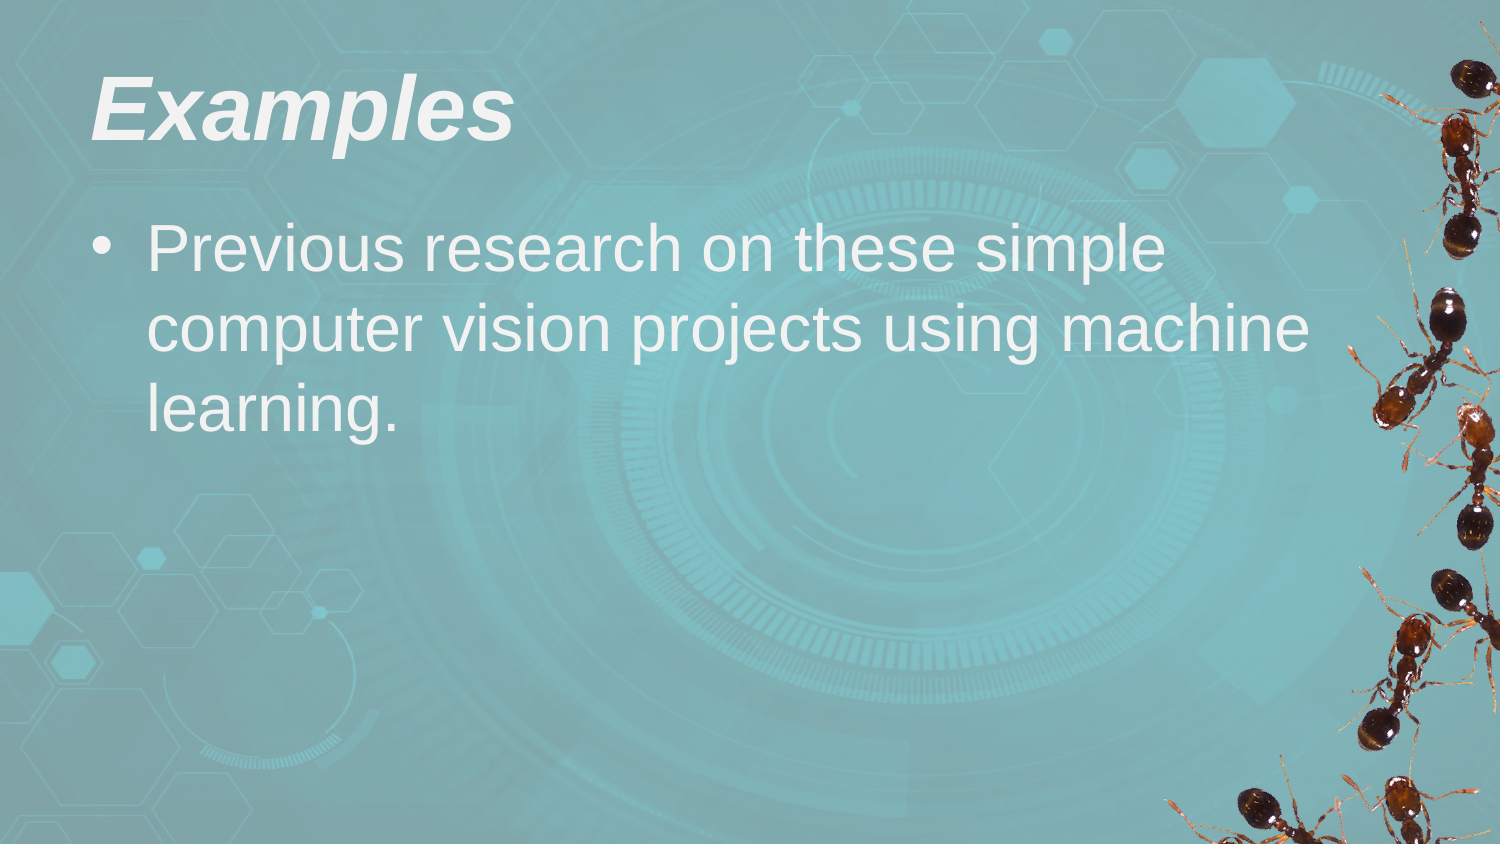

# Examples
Previous research on these simple computer vision projects using machine learning.